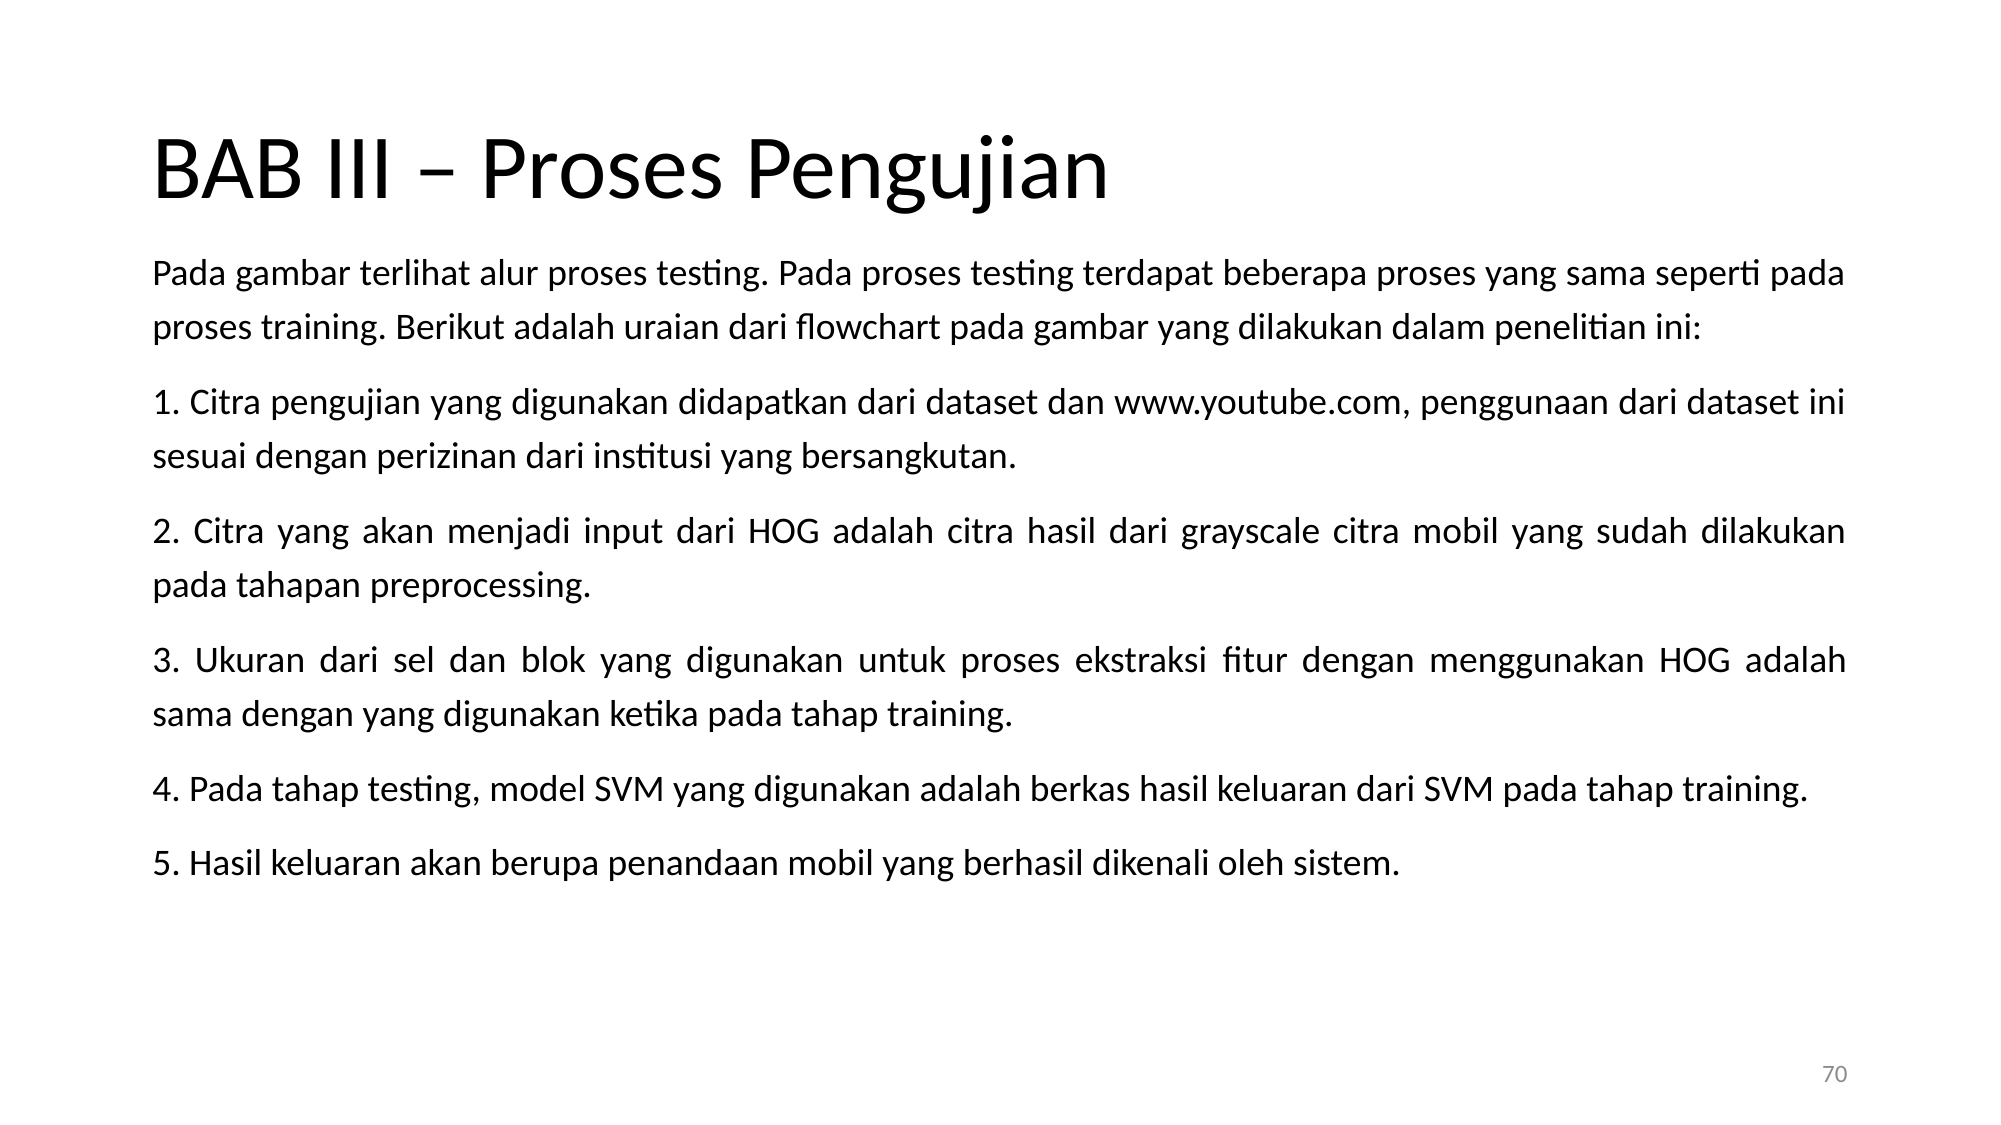

BAB III – Proses Pengujian
Pada gambar terlihat alur proses testing. Pada proses testing terdapat beberapa proses yang sama seperti pada proses training. Berikut adalah uraian dari flowchart pada gambar yang dilakukan dalam penelitian ini:
1. Citra pengujian yang digunakan didapatkan dari dataset dan www.youtube.com, penggunaan dari dataset ini sesuai dengan perizinan dari institusi yang bersangkutan.
2. Citra yang akan menjadi input dari HOG adalah citra hasil dari grayscale citra mobil yang sudah dilakukan pada tahapan preprocessing.
3. Ukuran dari sel dan blok yang digunakan untuk proses ekstraksi fitur dengan menggunakan HOG adalah sama dengan yang digunakan ketika pada tahap training.
4. Pada tahap testing, model SVM yang digunakan adalah berkas hasil keluaran dari SVM pada tahap training.
5. Hasil keluaran akan berupa penandaan mobil yang berhasil dikenali oleh sistem.
70